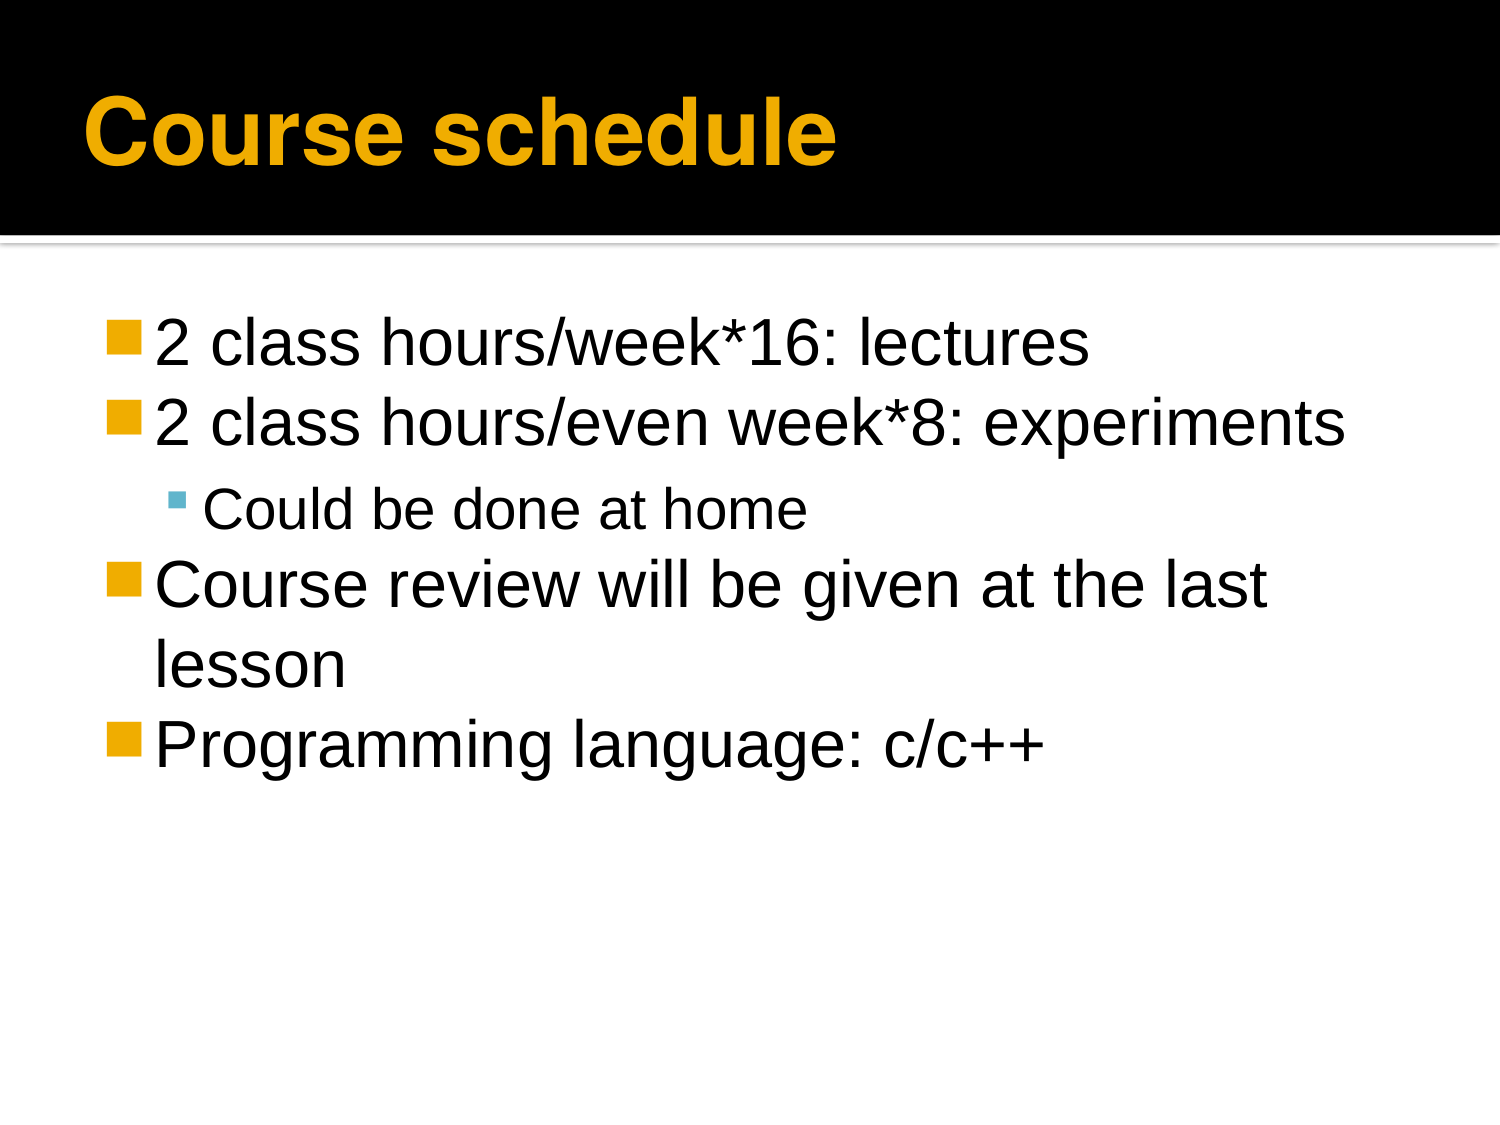

# Course schedule
2 class hours/week*16: lectures
2 class hours/even week*8: experiments
Could be done at home
Course review will be given at the last lesson
Programming language: c/c++